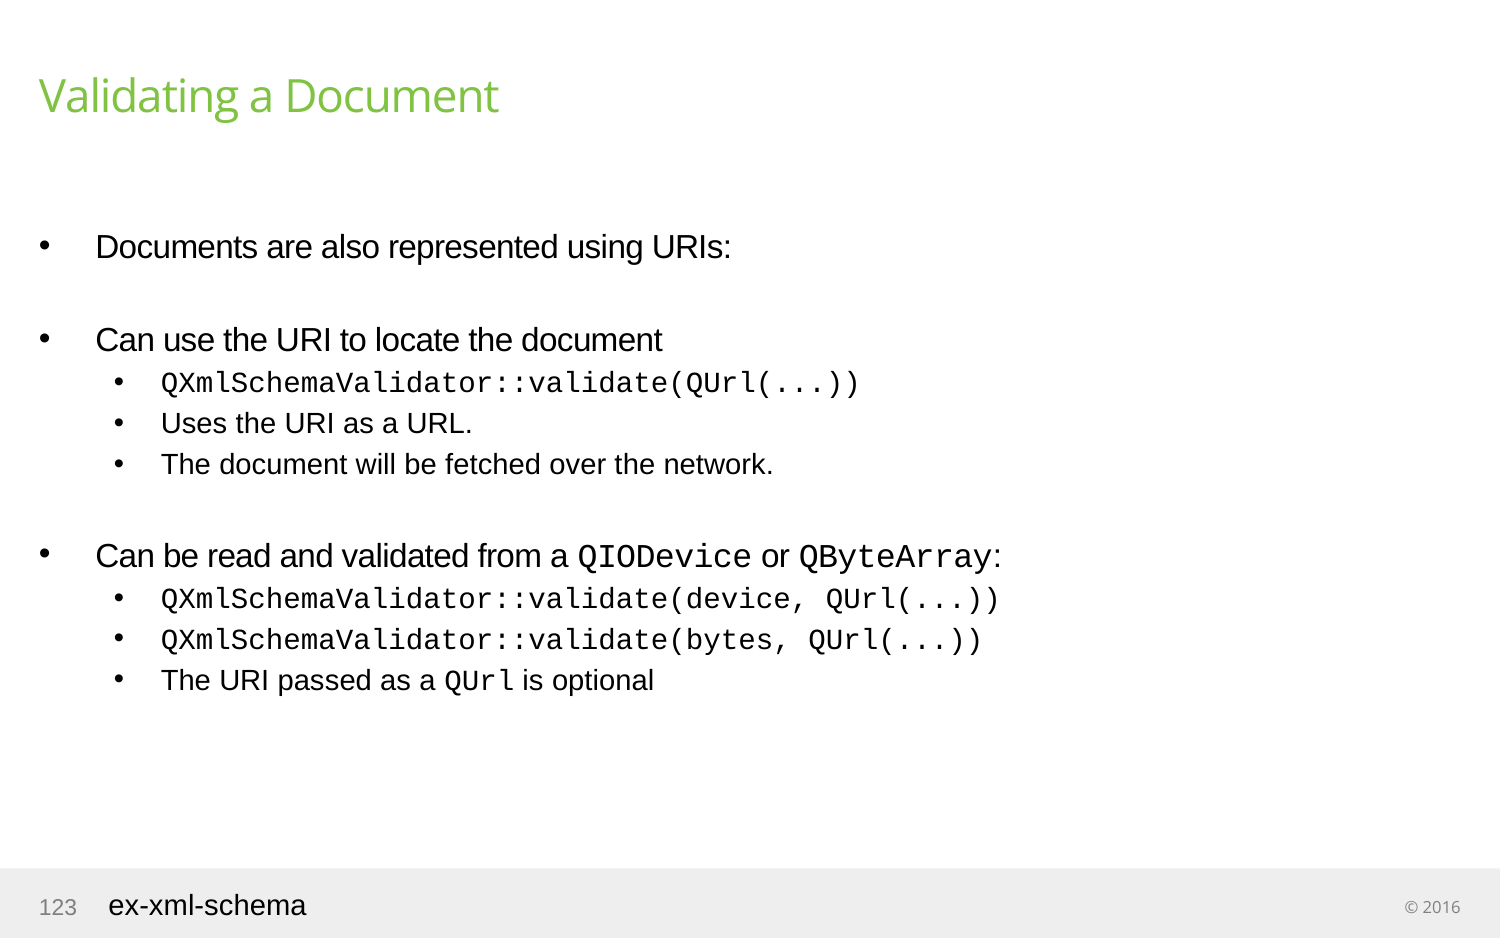

# Validating a Document
Documents are also represented using URIs:

Can use the URI to locate the document
QXmlSchemaValidator::validate(QUrl(...))
Uses the URI as a URL.
The document will be fetched over the network.

Can be read and validated from a QIODevice or QByteArray:
QXmlSchemaValidator::validate(device, QUrl(...))
QXmlSchemaValidator::validate(bytes, QUrl(...))
The URI passed as a QUrl is optional

123
ex-xml-schema
© 2016